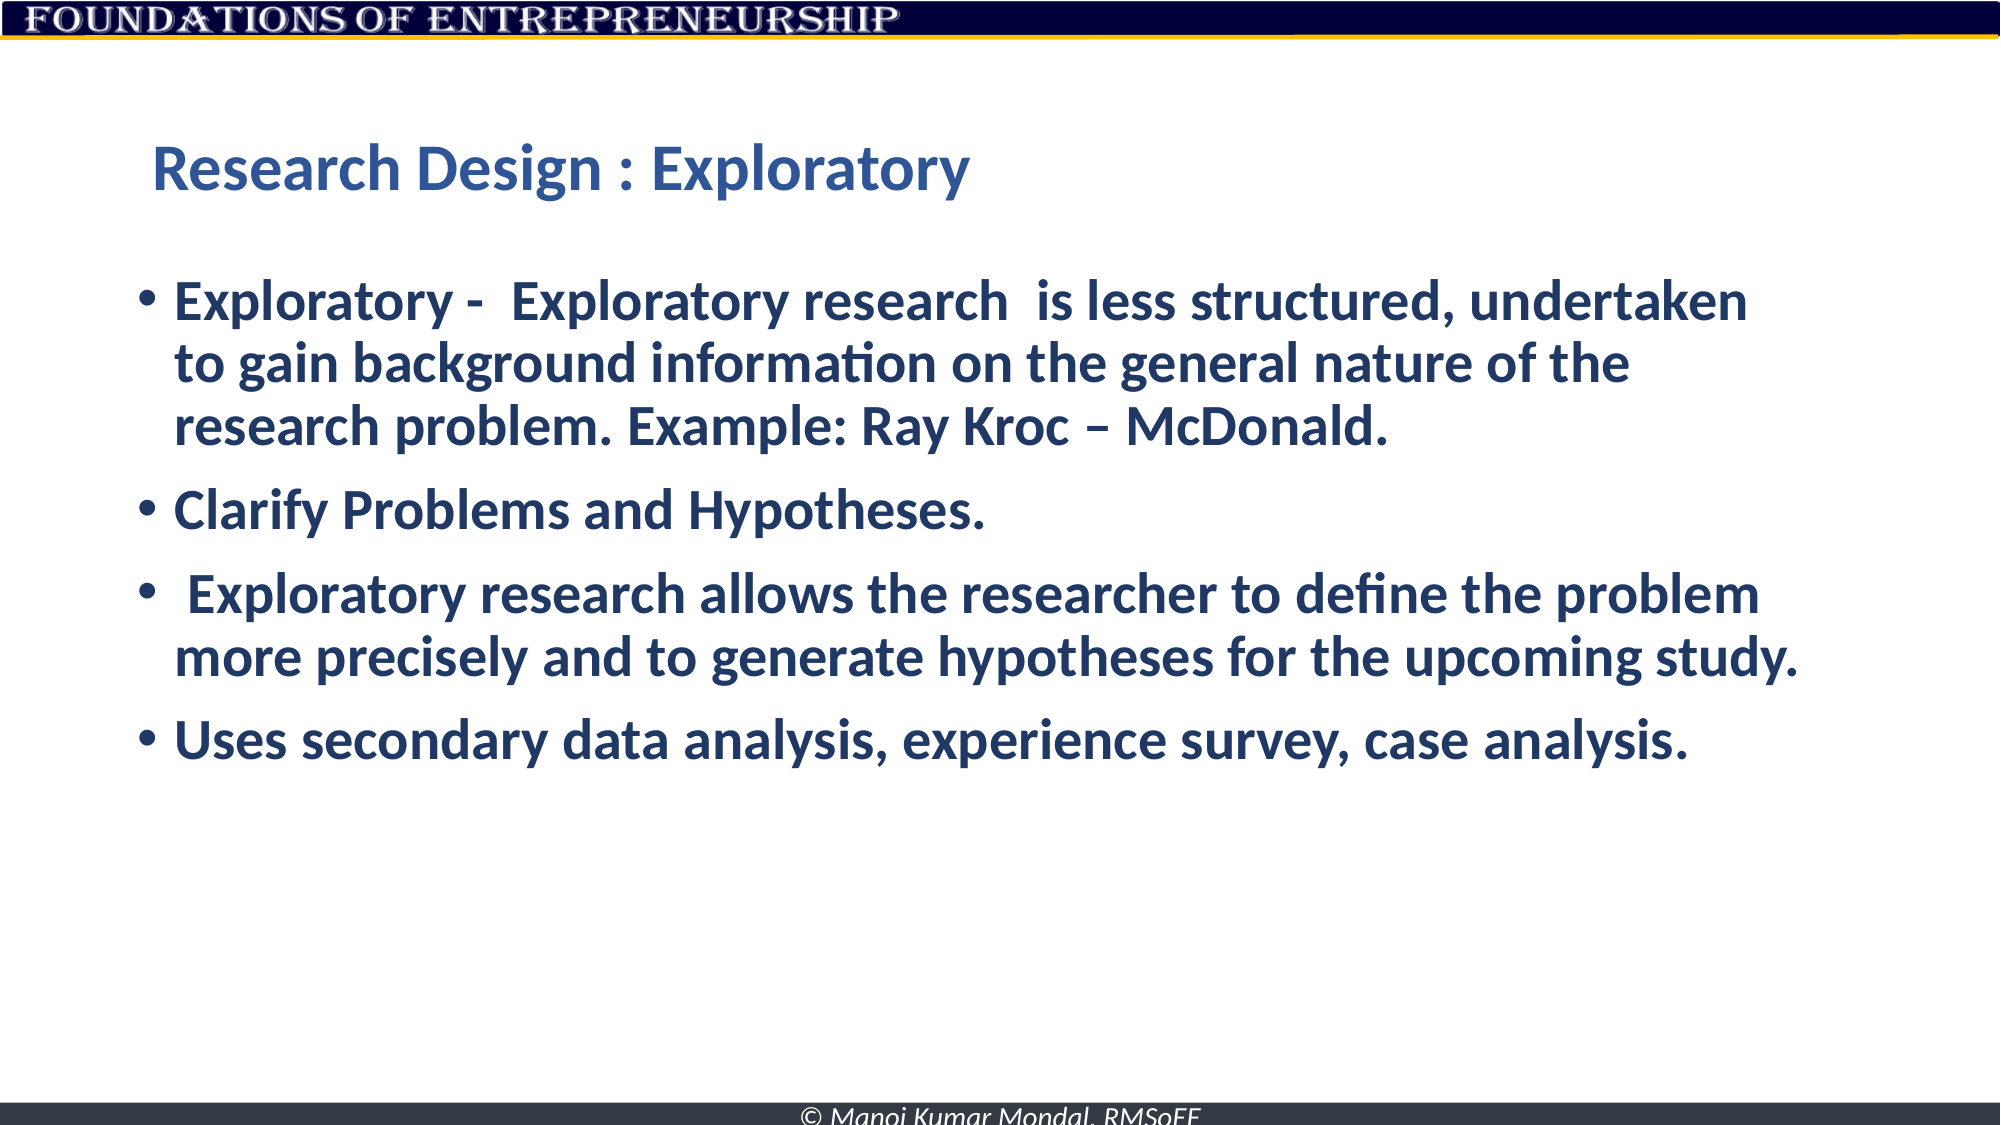

# Research Design : Exploratory
Exploratory -  Exploratory research  is less structured, undertaken to gain background information on the general nature of the research problem. Example: Ray Kroc – McDonald.
Clarify Problems and Hypotheses.
 Exploratory research allows the researcher to deﬁne the problem more precisely and to generate hypotheses for the upcoming study.
Uses secondary data analysis, experience survey, case analysis.